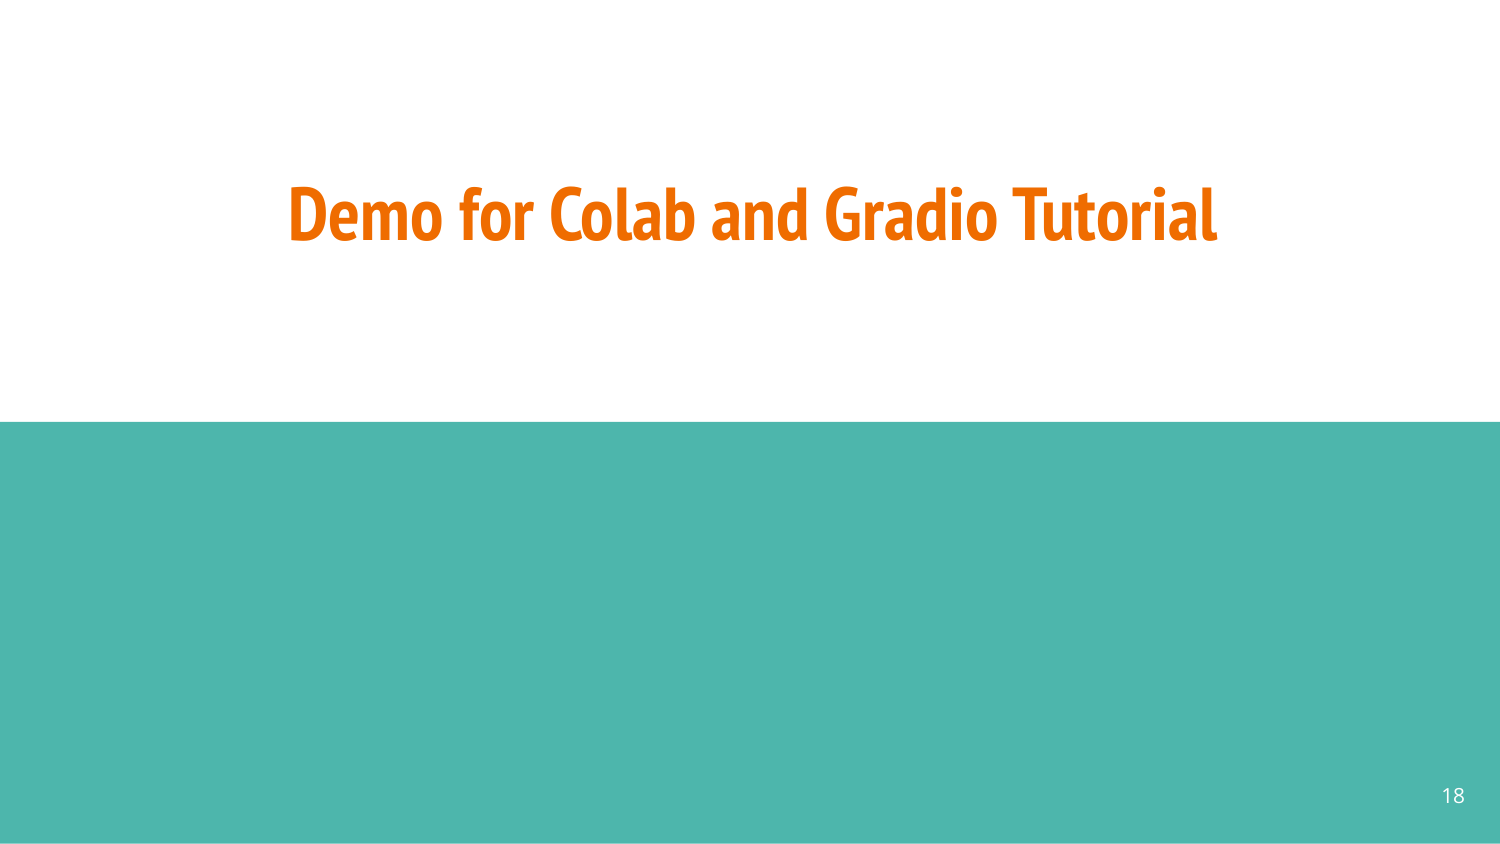

# Demo for Colab and Gradio Tutorial
18